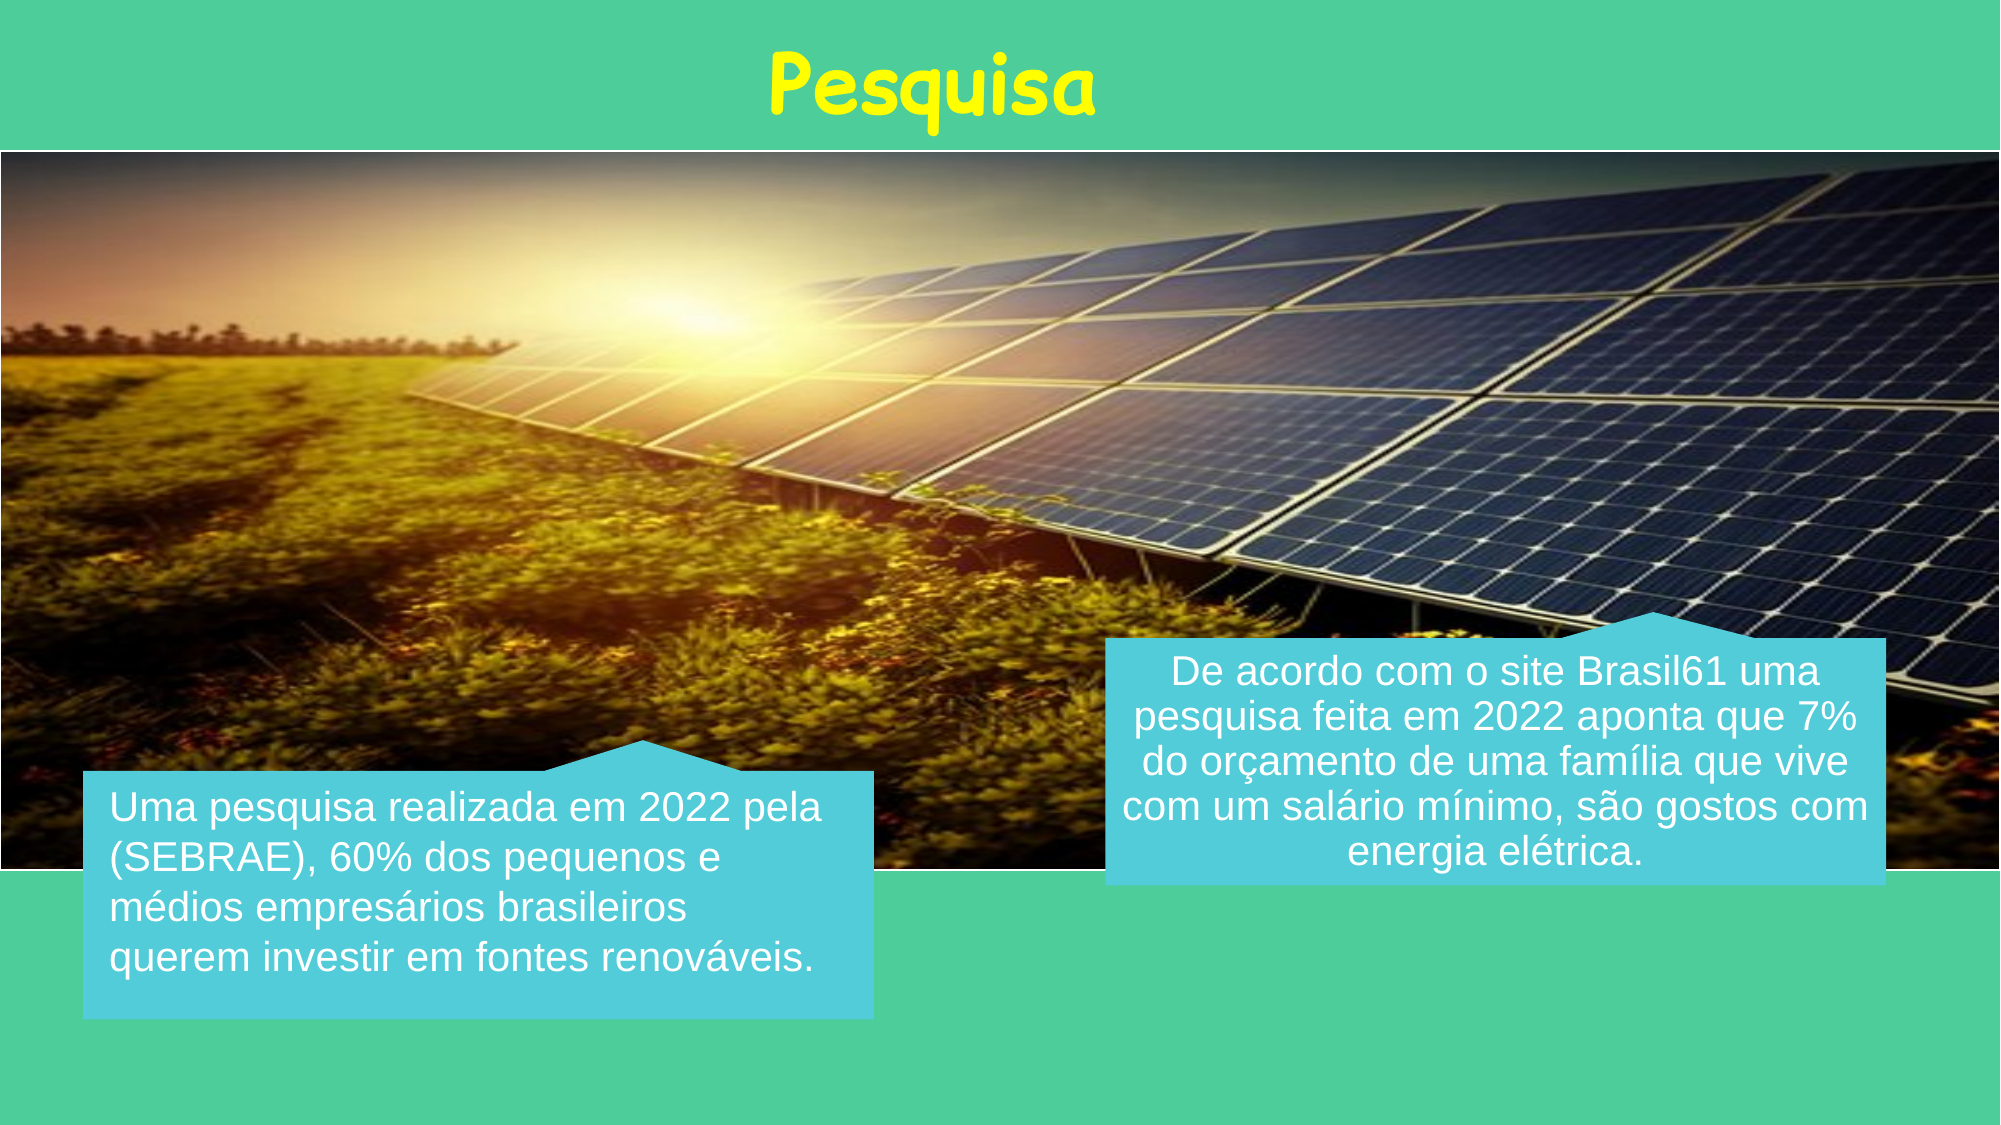

De acordo com o site Brasil61 uma pesquisa feita em 2022 aponta que 7% do orçamento de uma família que vive com um salário mínimo, são gostos com energia elétrica.
Pesquisa

Uma pesquisa realizada em 2022 pela (SEBRAE), 60% dos pequenos e médios empresários brasileiros querem investir em fontes renováveis.